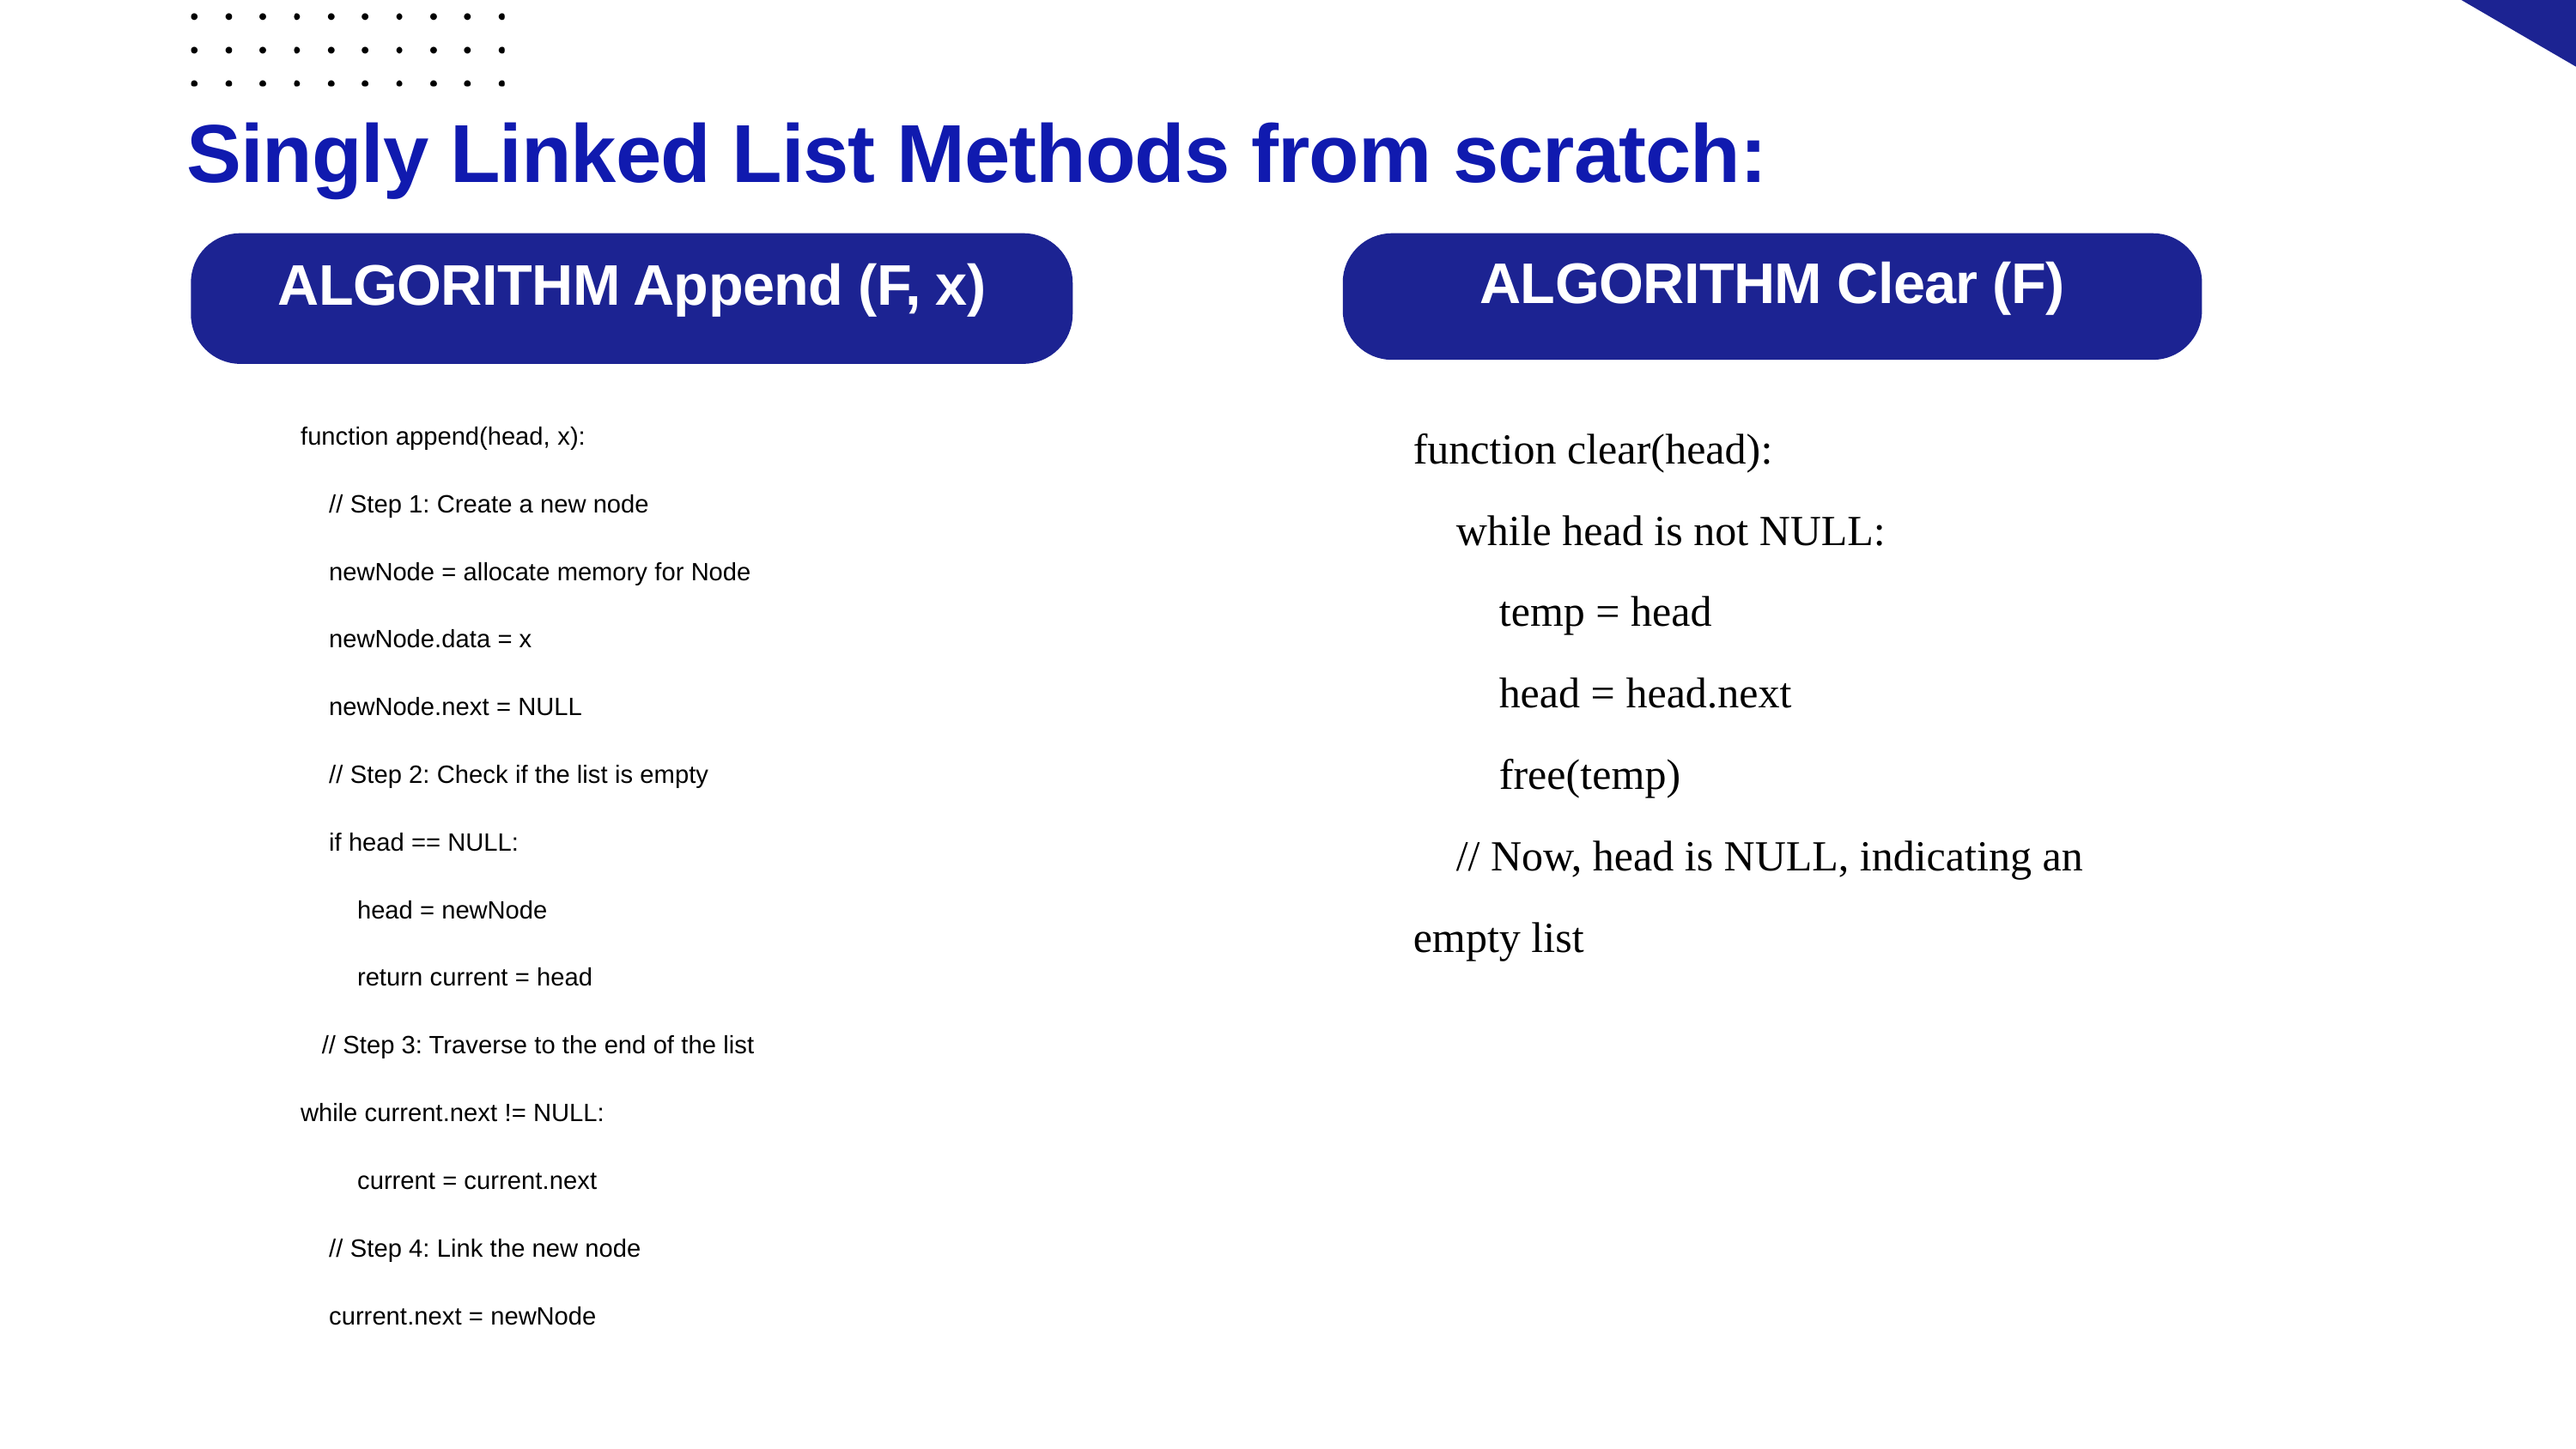

Singly Linked List Methods from scratch:

ALGORITHM Append (F, x)

ALGORITHM Clear (F)
function append(head, x):
    // Step 1: Create a new node
    newNode = allocate memory for Node
    newNode.data = x
    newNode.next = NULL
    // Step 2: Check if the list is empty
    if head == NULL:
        head = newNode
        return current = head
   // Step 3: Traverse to the end of the list
while current.next != NULL:
        current = current.next
    // Step 4: Link the new node
    current.next = newNode

function clear(head):
    while head is not NULL:
        temp = head
        head = head.next
        free(temp)
    // Now, head is NULL, indicating an empty list